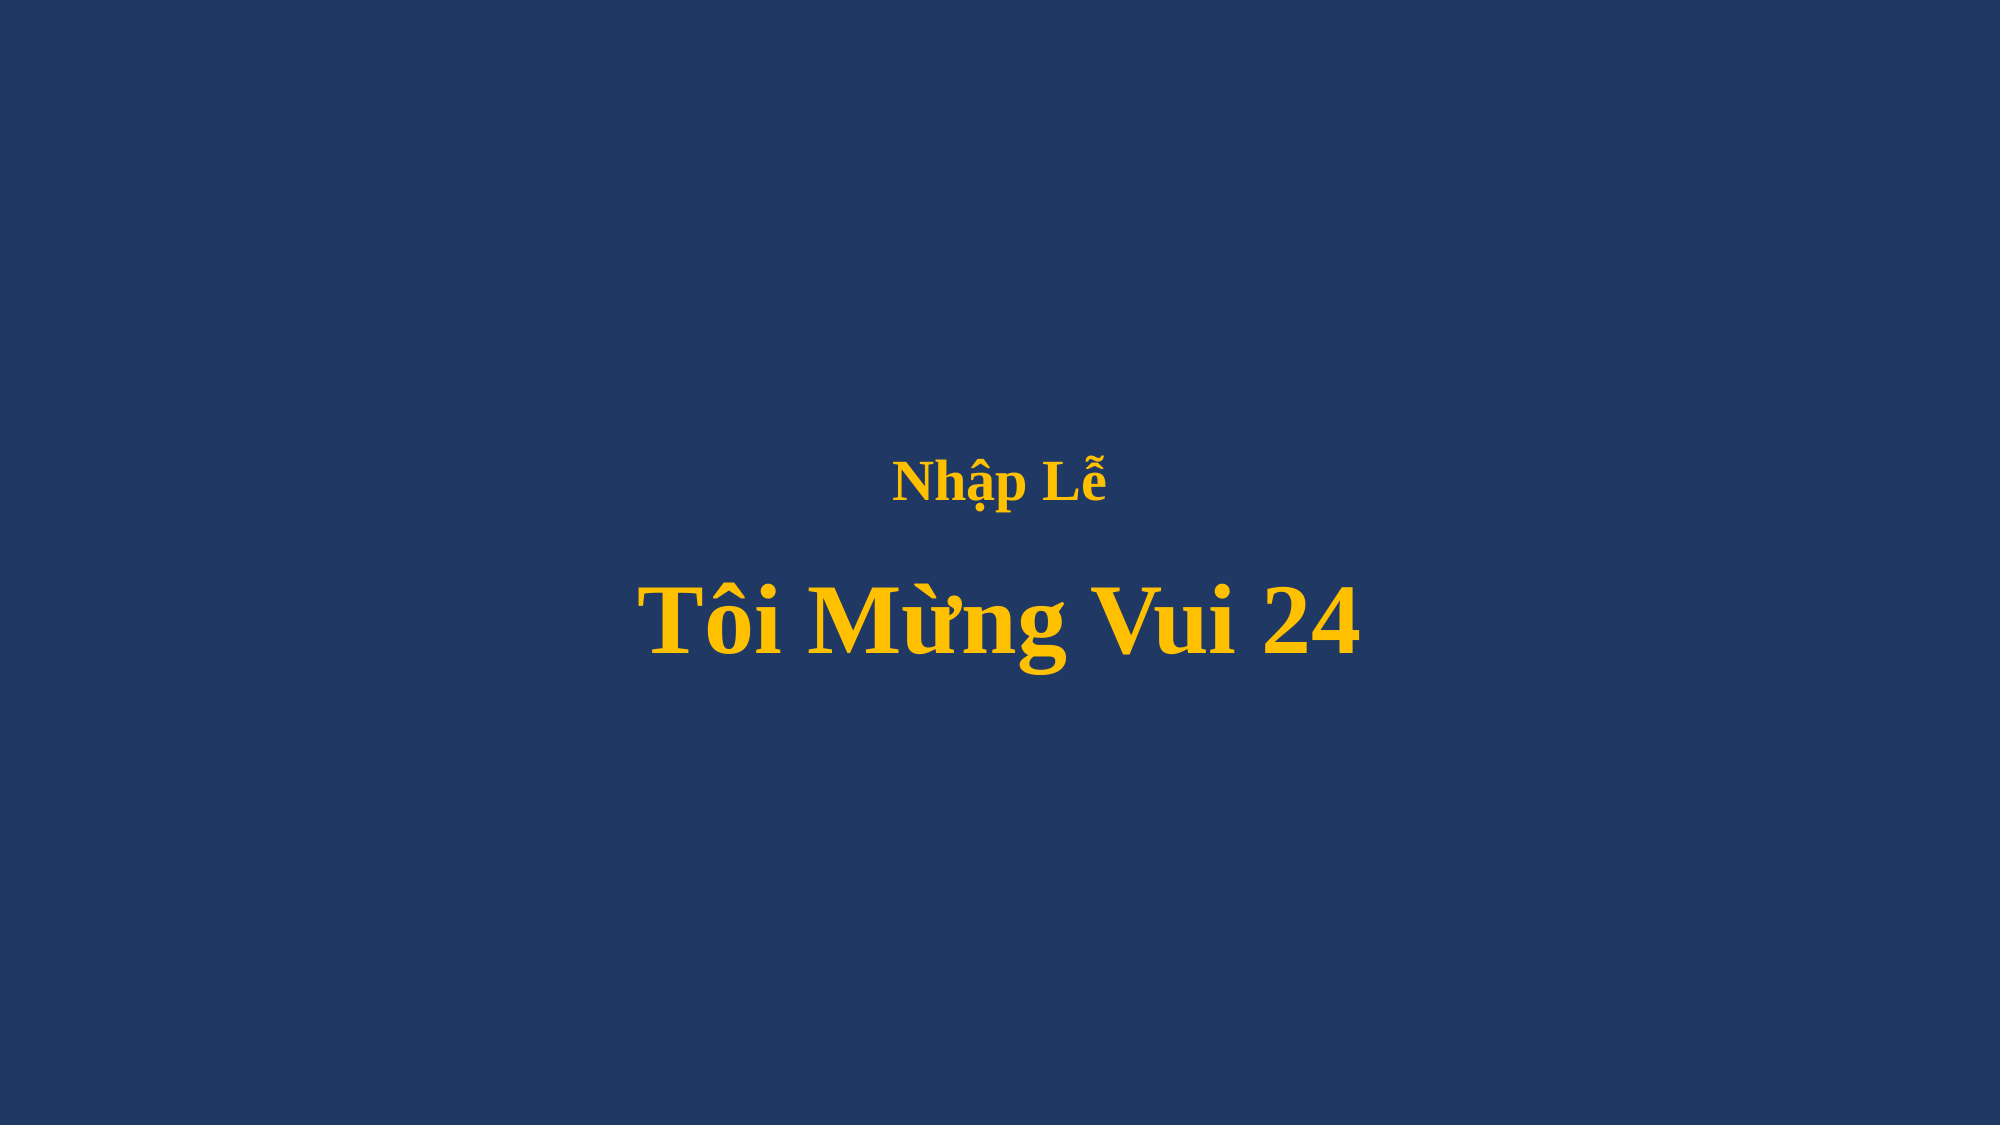

# Nhập Lễ Tôi Mừng Vui 24